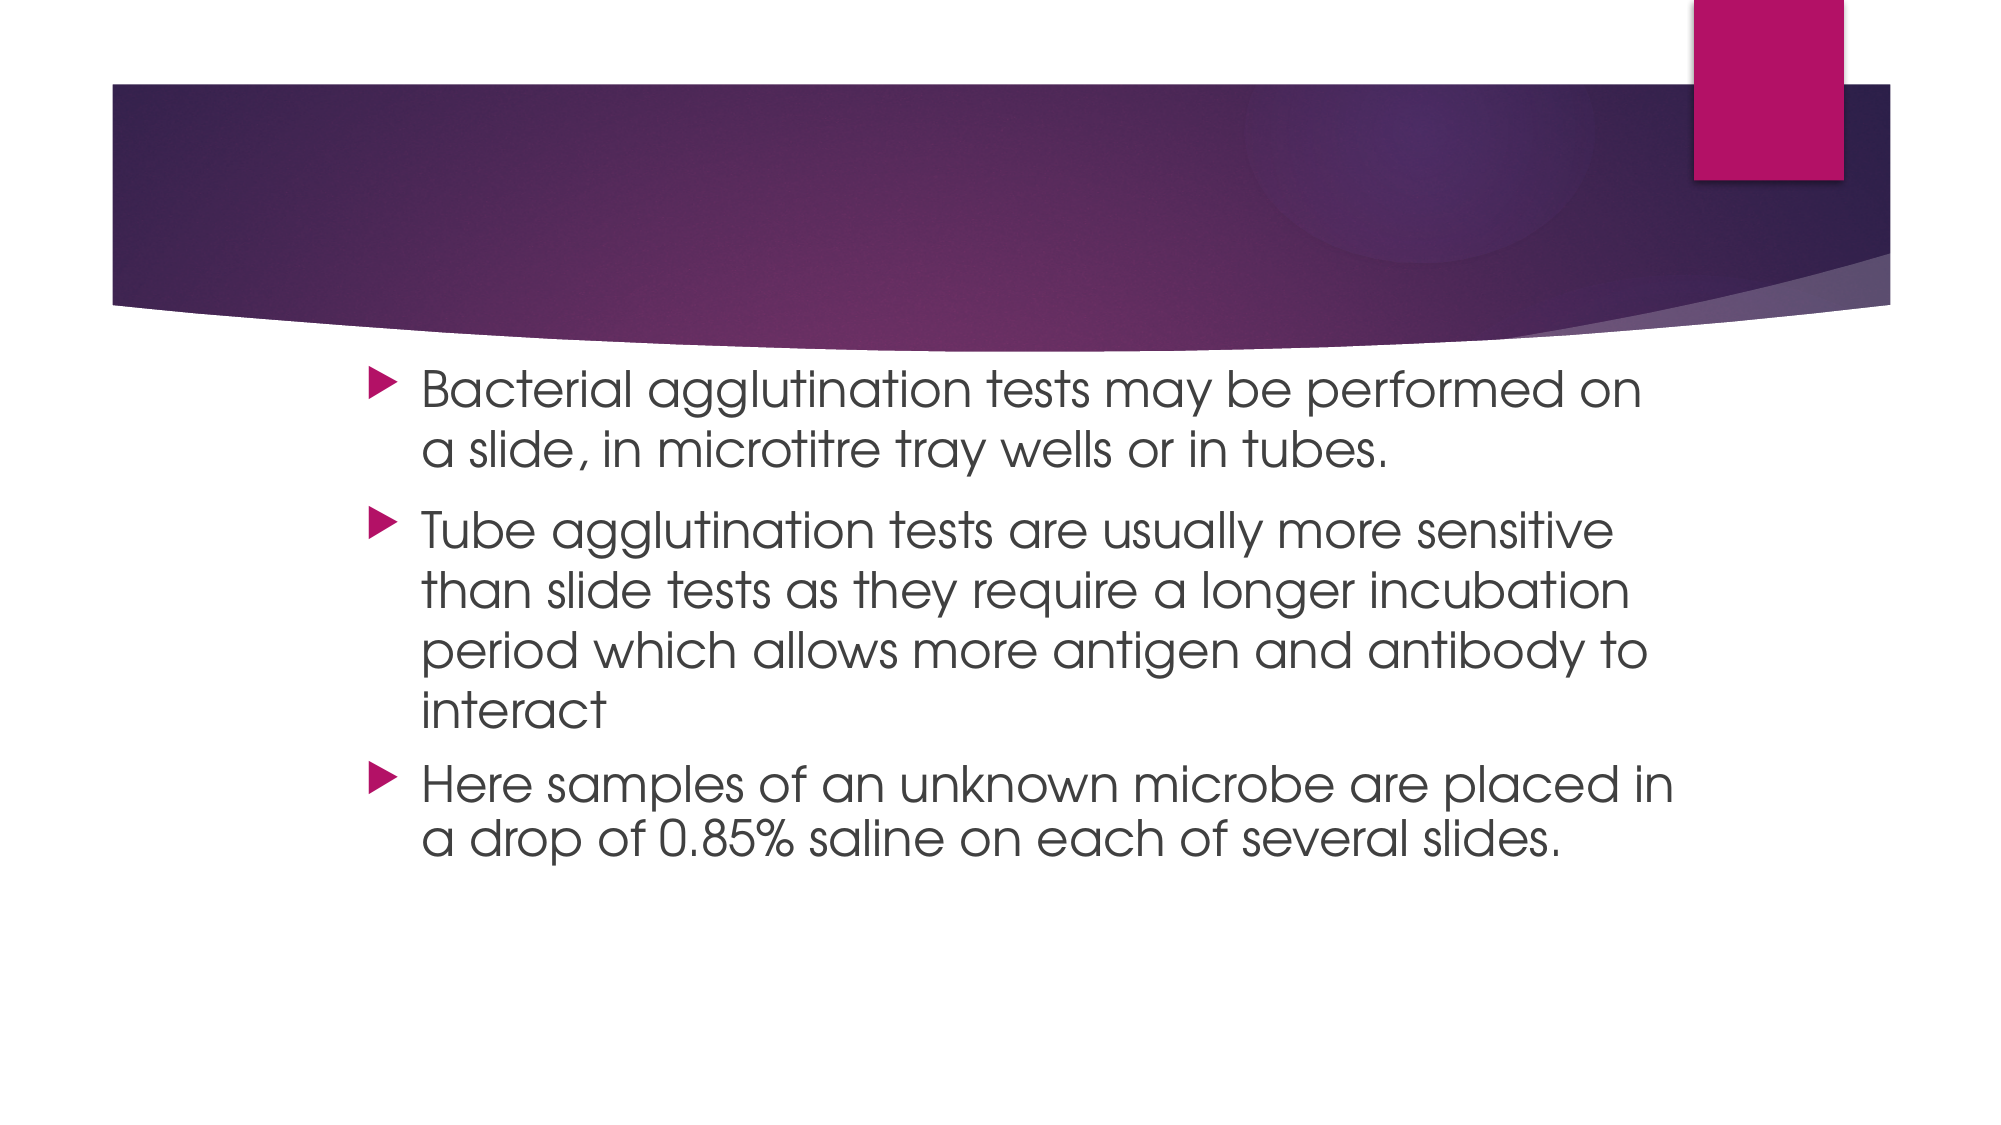

#
Bacterial agglutination tests may be performed on a slide, in microtitre tray wells or in tubes.
Tube agglutination tests are usually more sensitive than slide tests as they require a longer incubation period which allows more antigen and antibody to interact
Here samples of an unknown microbe are placed in a drop of 0.85% saline on each of several slides.